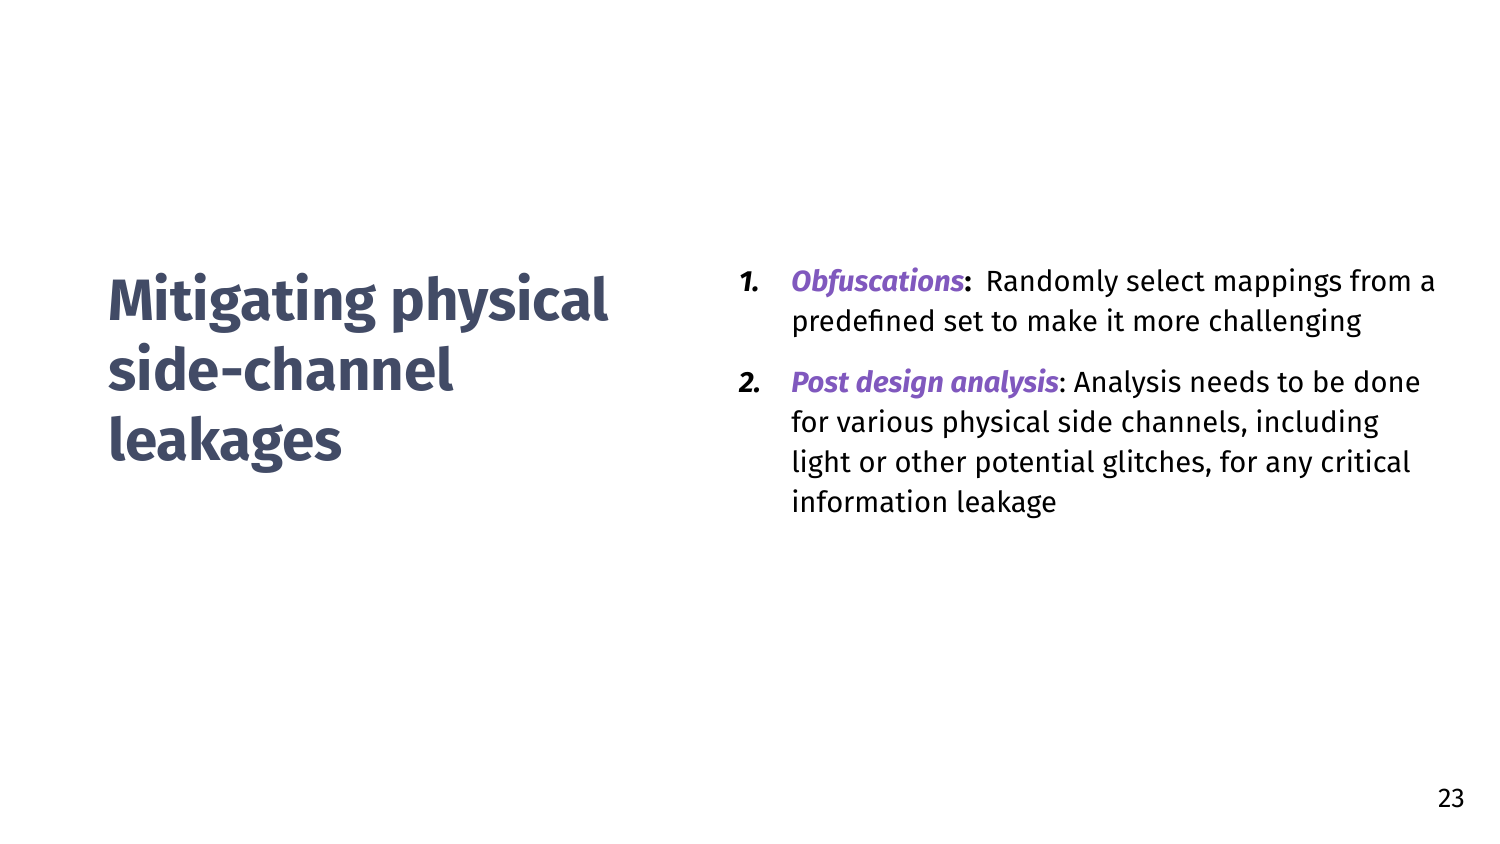

Obfuscations:  Randomly select mappings from a predefined set to make it more challenging
Post design analysis: Analysis needs to be done for various physical side channels, including light or other potential glitches, for any critical information leakage
# Mitigating physical side-channel
leakages
23